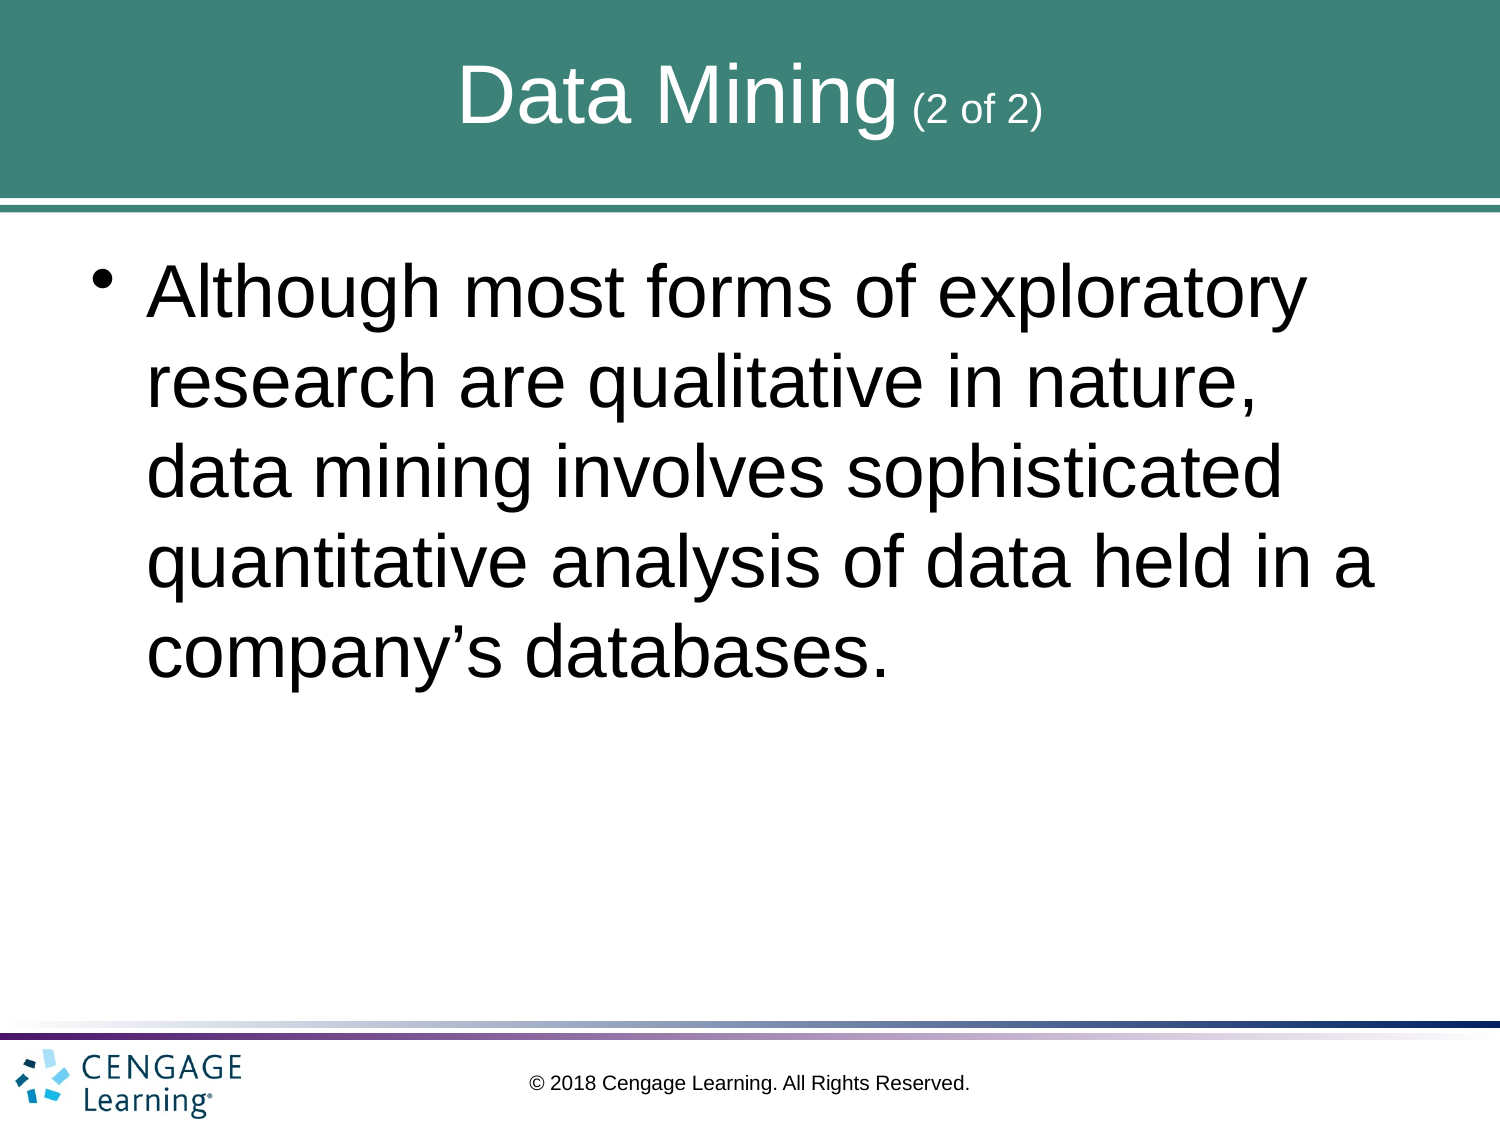

# Data Mining (2 of 2)
Although most forms of exploratory research are qualitative in nature, data mining involves sophisticated quantitative analysis of data held in a company’s databases.